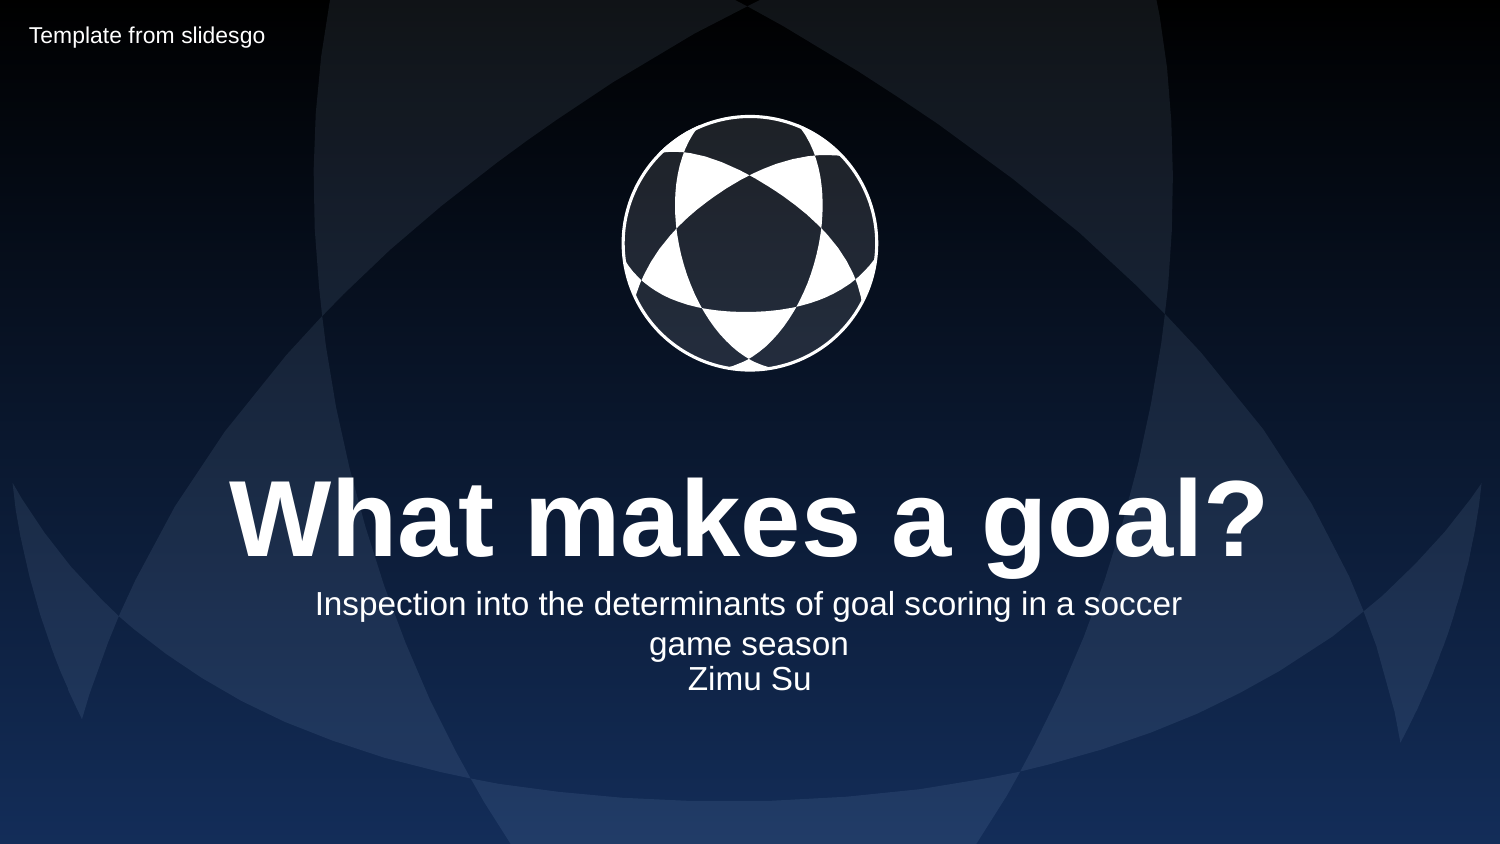

Template from slidesgo

# What makes a goal?
Inspection into the determinants of goal scoring in a soccer game season
Zimu Su